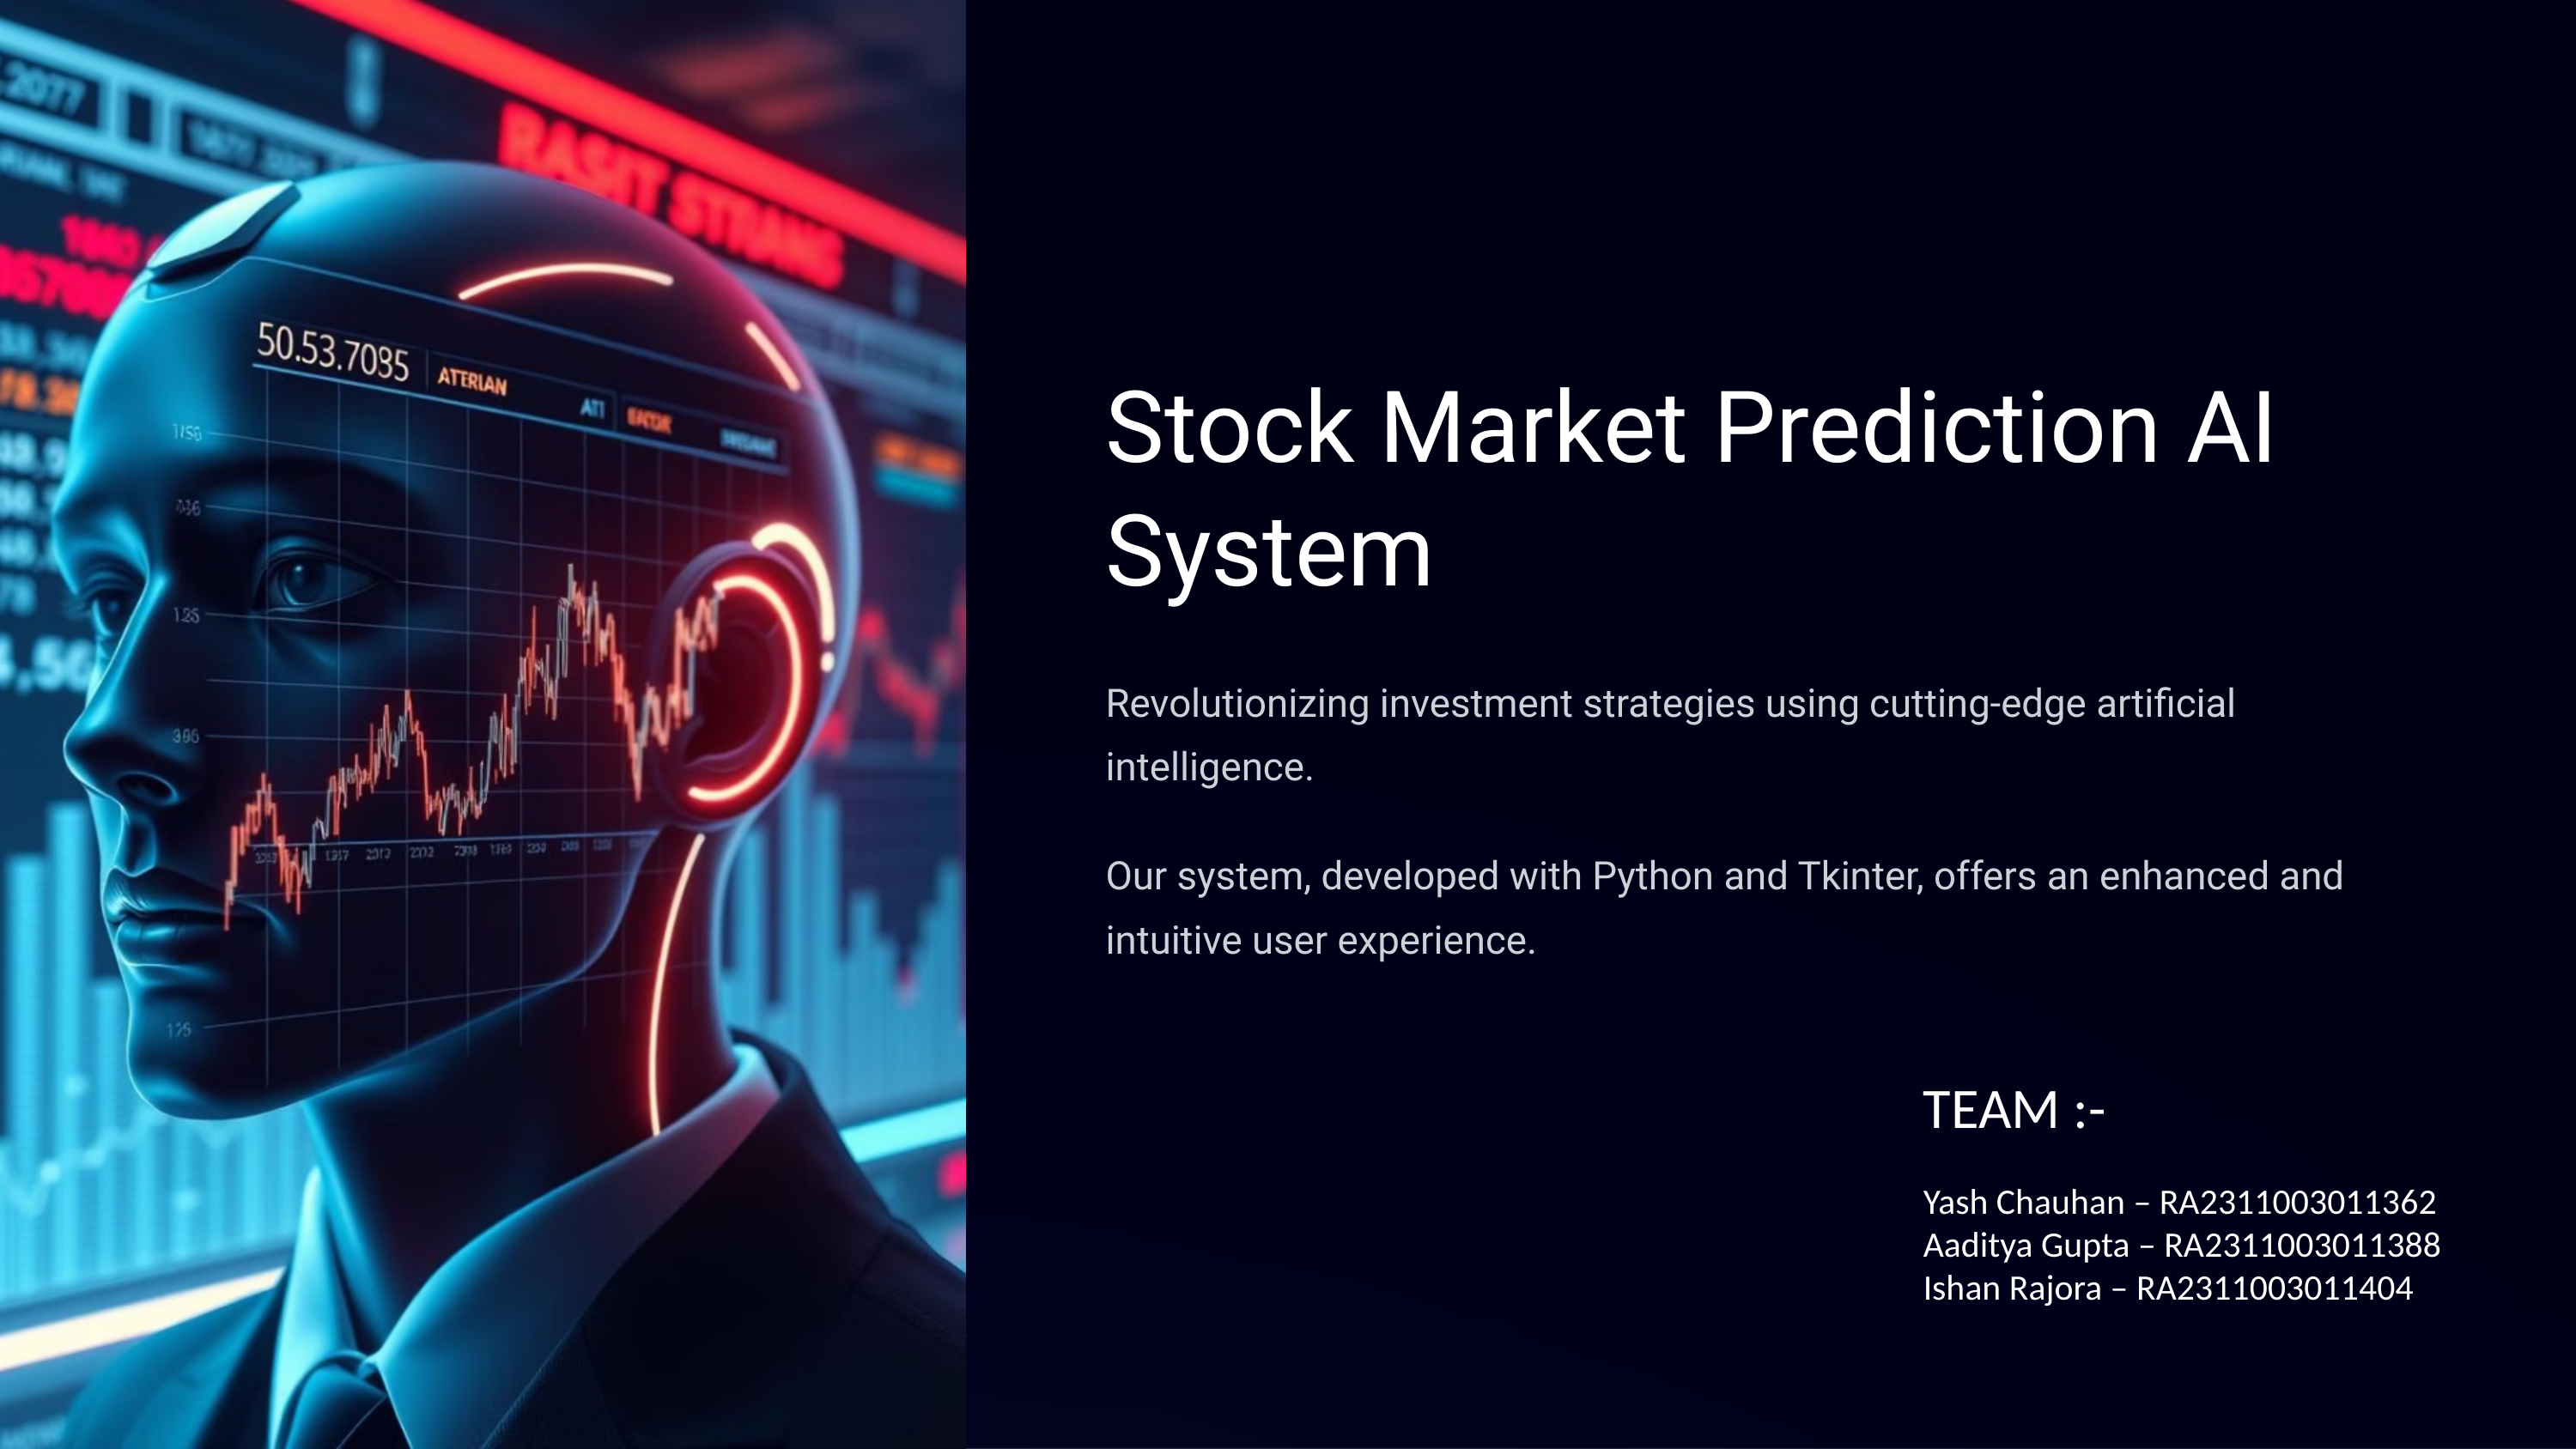

Stock Market Prediction AI System

Revolutionizing investment strategies using cutting-edge artificial intelligence.

Our system, developed with Python and Tkinter, offers an enhanced and intuitive user experience.
TEAM :-

Yash Chauhan – RA2311003011362
Aaditya Gupta – RA2311003011388
Ishan Rajora – RA2311003011404